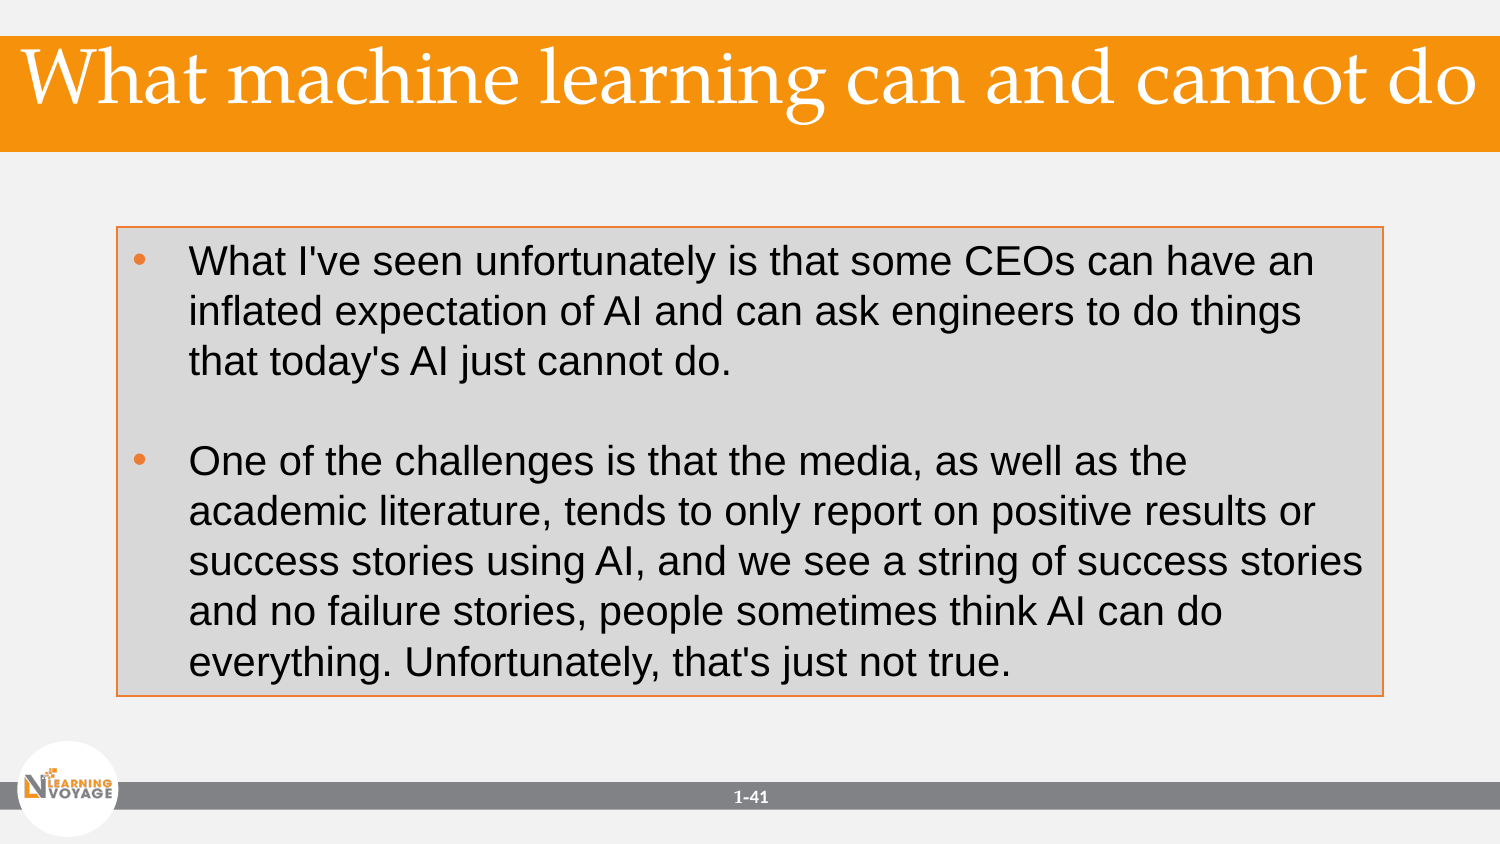

What machine learning can and cannot do
What I've seen unfortunately is that some CEOs can have an inflated expectation of AI and can ask engineers to do things that today's AI just cannot do.

One of the challenges is that the media, as well as the academic literature, tends to only report on positive results or success stories using AI, and we see a string of success stories and no failure stories, people sometimes think AI can do everything. Unfortunately, that's just not true.
1-41